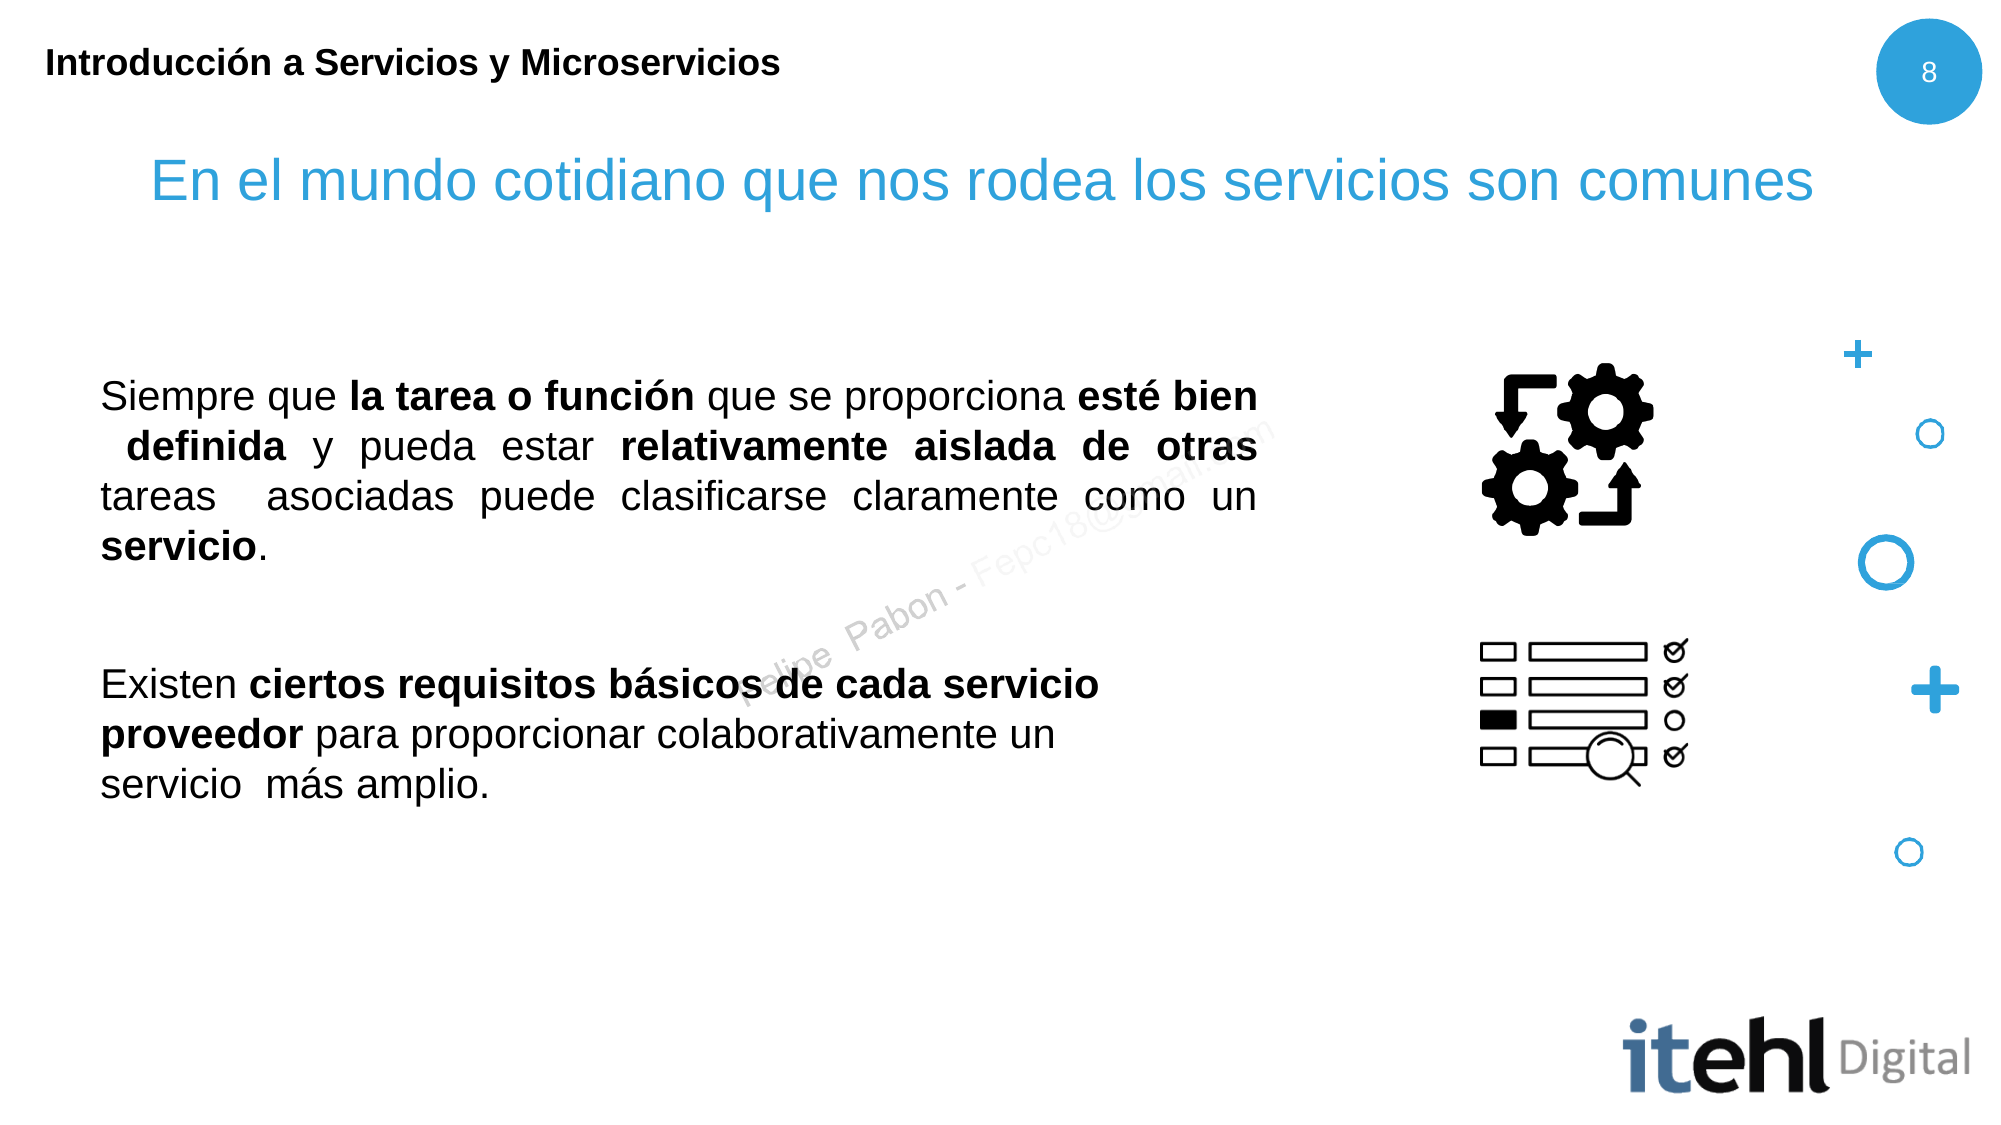

Introducción a Servicios y Microservicios
8
# En el mundo cotidiano que nos rodea los servicios son comunes

Siempre que la tarea o función que se proporciona esté bien  definida y pueda estar relativamente aislada de otras tareas  asociadas puede clasificarse claramente como un servicio.

Existen ciertos requisitos básicos de cada servicio  proveedor para proporcionar colaborativamente un servicio  más amplio.